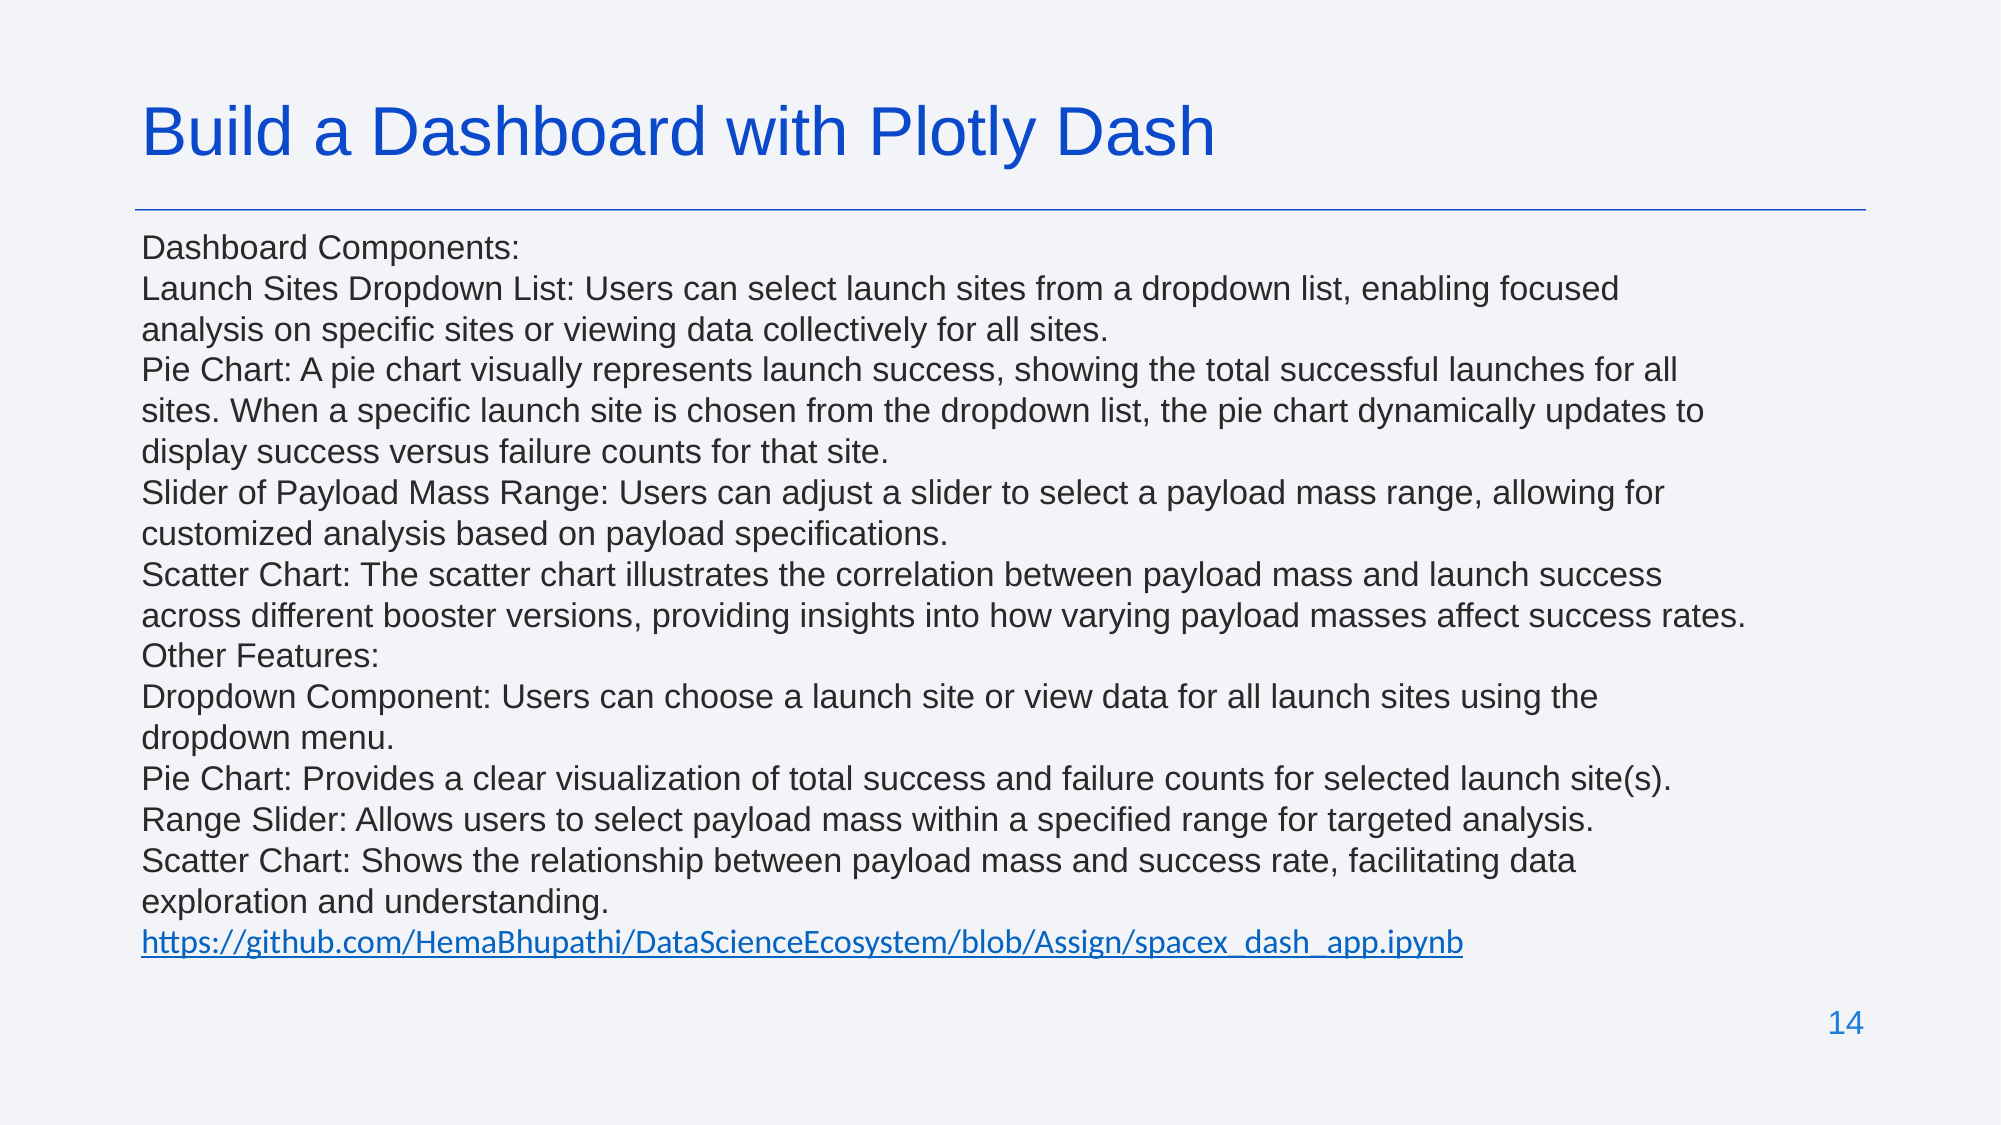

Build a Dashboard with Plotly Dash
Dashboard Components:
Launch Sites Dropdown List: Users can select launch sites from a dropdown list, enabling focused analysis on specific sites or viewing data collectively for all sites.
Pie Chart: A pie chart visually represents launch success, showing the total successful launches for all sites. When a specific launch site is chosen from the dropdown list, the pie chart dynamically updates to display success versus failure counts for that site.
Slider of Payload Mass Range: Users can adjust a slider to select a payload mass range, allowing for customized analysis based on payload specifications.
Scatter Chart: The scatter chart illustrates the correlation between payload mass and launch success across different booster versions, providing insights into how varying payload masses affect success rates.
Other Features:
Dropdown Component: Users can choose a launch site or view data for all launch sites using the dropdown menu.
Pie Chart: Provides a clear visualization of total success and failure counts for selected launch site(s).
Range Slider: Allows users to select payload mass within a specified range for targeted analysis.
Scatter Chart: Shows the relationship between payload mass and success rate, facilitating data exploration and understanding.
https://github.com/HemaBhupathi/DataScienceEcosystem/blob/Assign/spacex_dash_app.ipynb
14